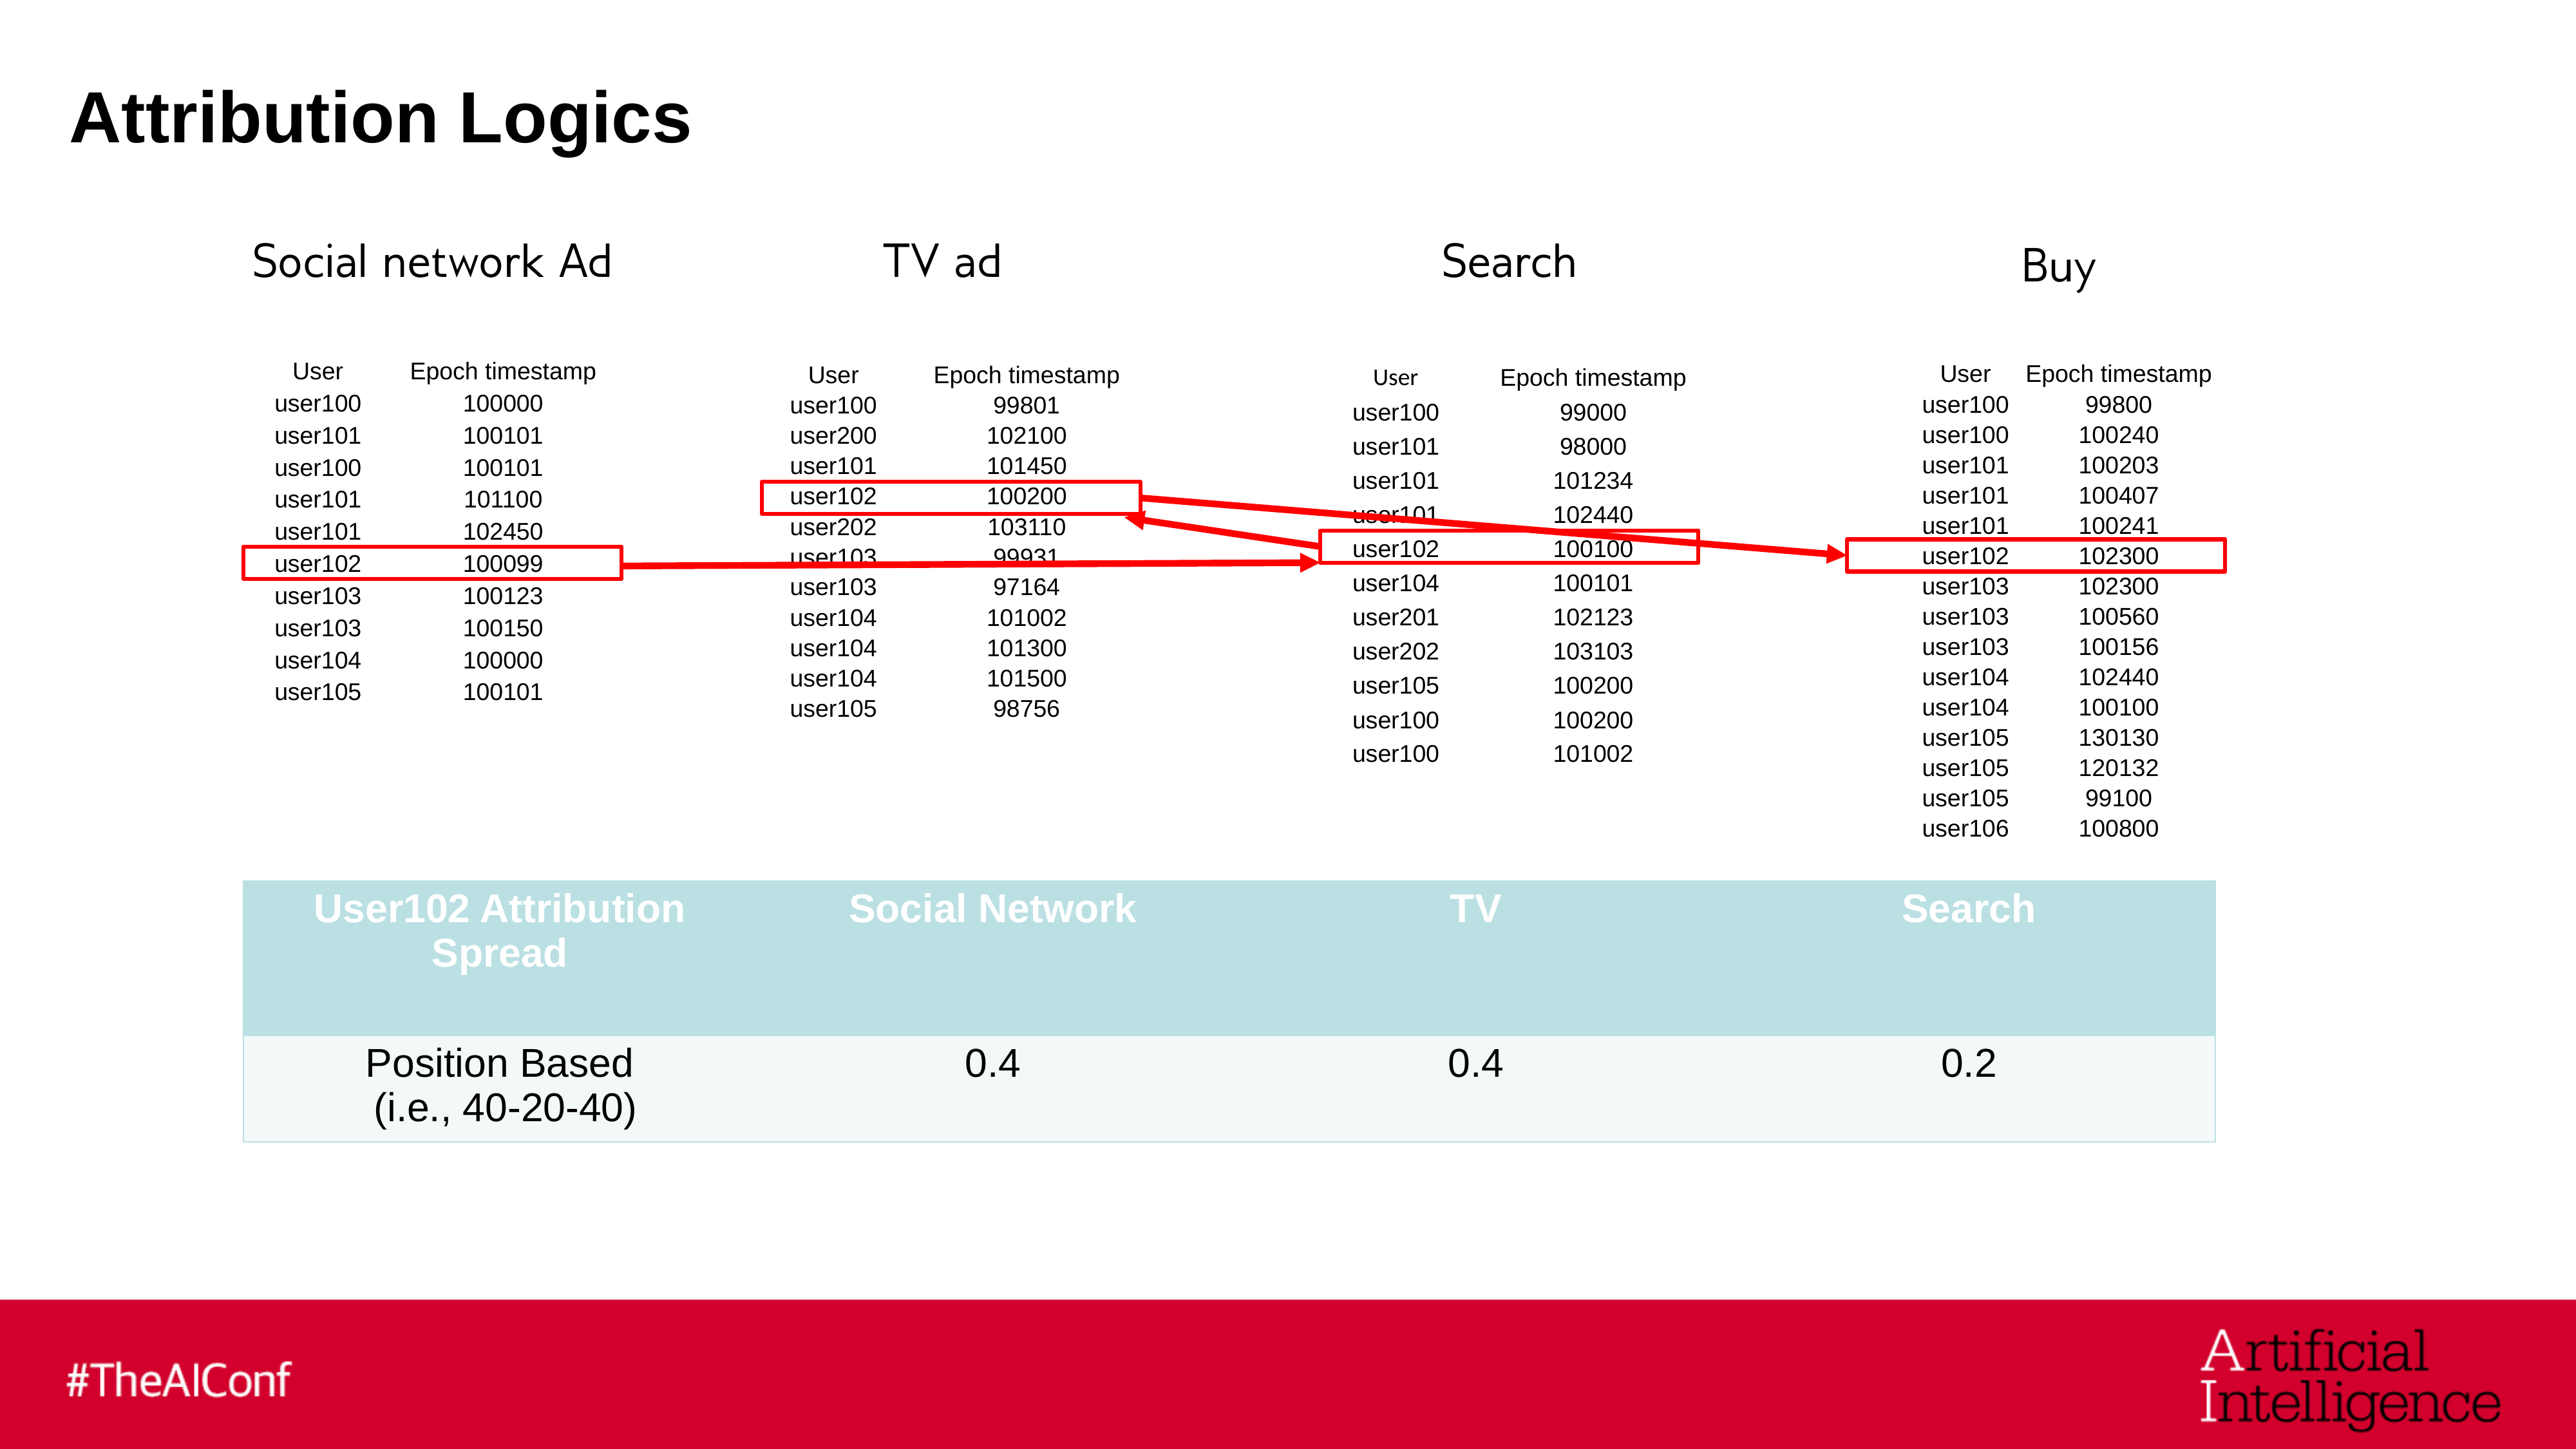

# Attribution Logics
Social network Ad
TV ad
Search
Buy
| User | Epoch timestamp |
| --- | --- |
| user100 | 100000 |
| user101 | 100101 |
| user100 | 100101 |
| user101 | 101100 |
| user101 | 102450 |
| user102 | 100099 |
| user103 | 100123 |
| user103 | 100150 |
| user104 | 100000 |
| user105 | 100101 |
| User | Epoch timestamp |
| --- | --- |
| user100 | 99000 |
| user101 | 98000 |
| user101 | 101234 |
| user101 | 102440 |
| user102 | 100100 |
| user104 | 100101 |
| user201 | 102123 |
| user202 | 103103 |
| user105 | 100200 |
| user100 | 100200 |
| user100 | 101002 |
| User | Epoch timestamp |
| --- | --- |
| user100 | 99800 |
| user100 | 100240 |
| user101 | 100203 |
| user101 | 100407 |
| user101 | 100241 |
| user102 | 102300 |
| user103 | 102300 |
| user103 | 100560 |
| user103 | 100156 |
| user104 | 102440 |
| user104 | 100100 |
| user105 | 130130 |
| user105 | 120132 |
| user105 | 99100 |
| user106 | 100800 |
| User | Epoch timestamp |
| --- | --- |
| user100 | 99801 |
| user200 | 102100 |
| user101 | 101450 |
| user102 | 100200 |
| user202 | 103110 |
| user103 | 99931 |
| user103 | 97164 |
| user104 | 101002 |
| user104 | 101300 |
| user104 | 101500 |
| user105 | 98756 |

| User102 Attribution Spread | Social Network | TV | Search |
| --- | --- | --- | --- |
| Position Based (i.e., 40-20-40) | 0.4 | 0.4 | 0.2 |